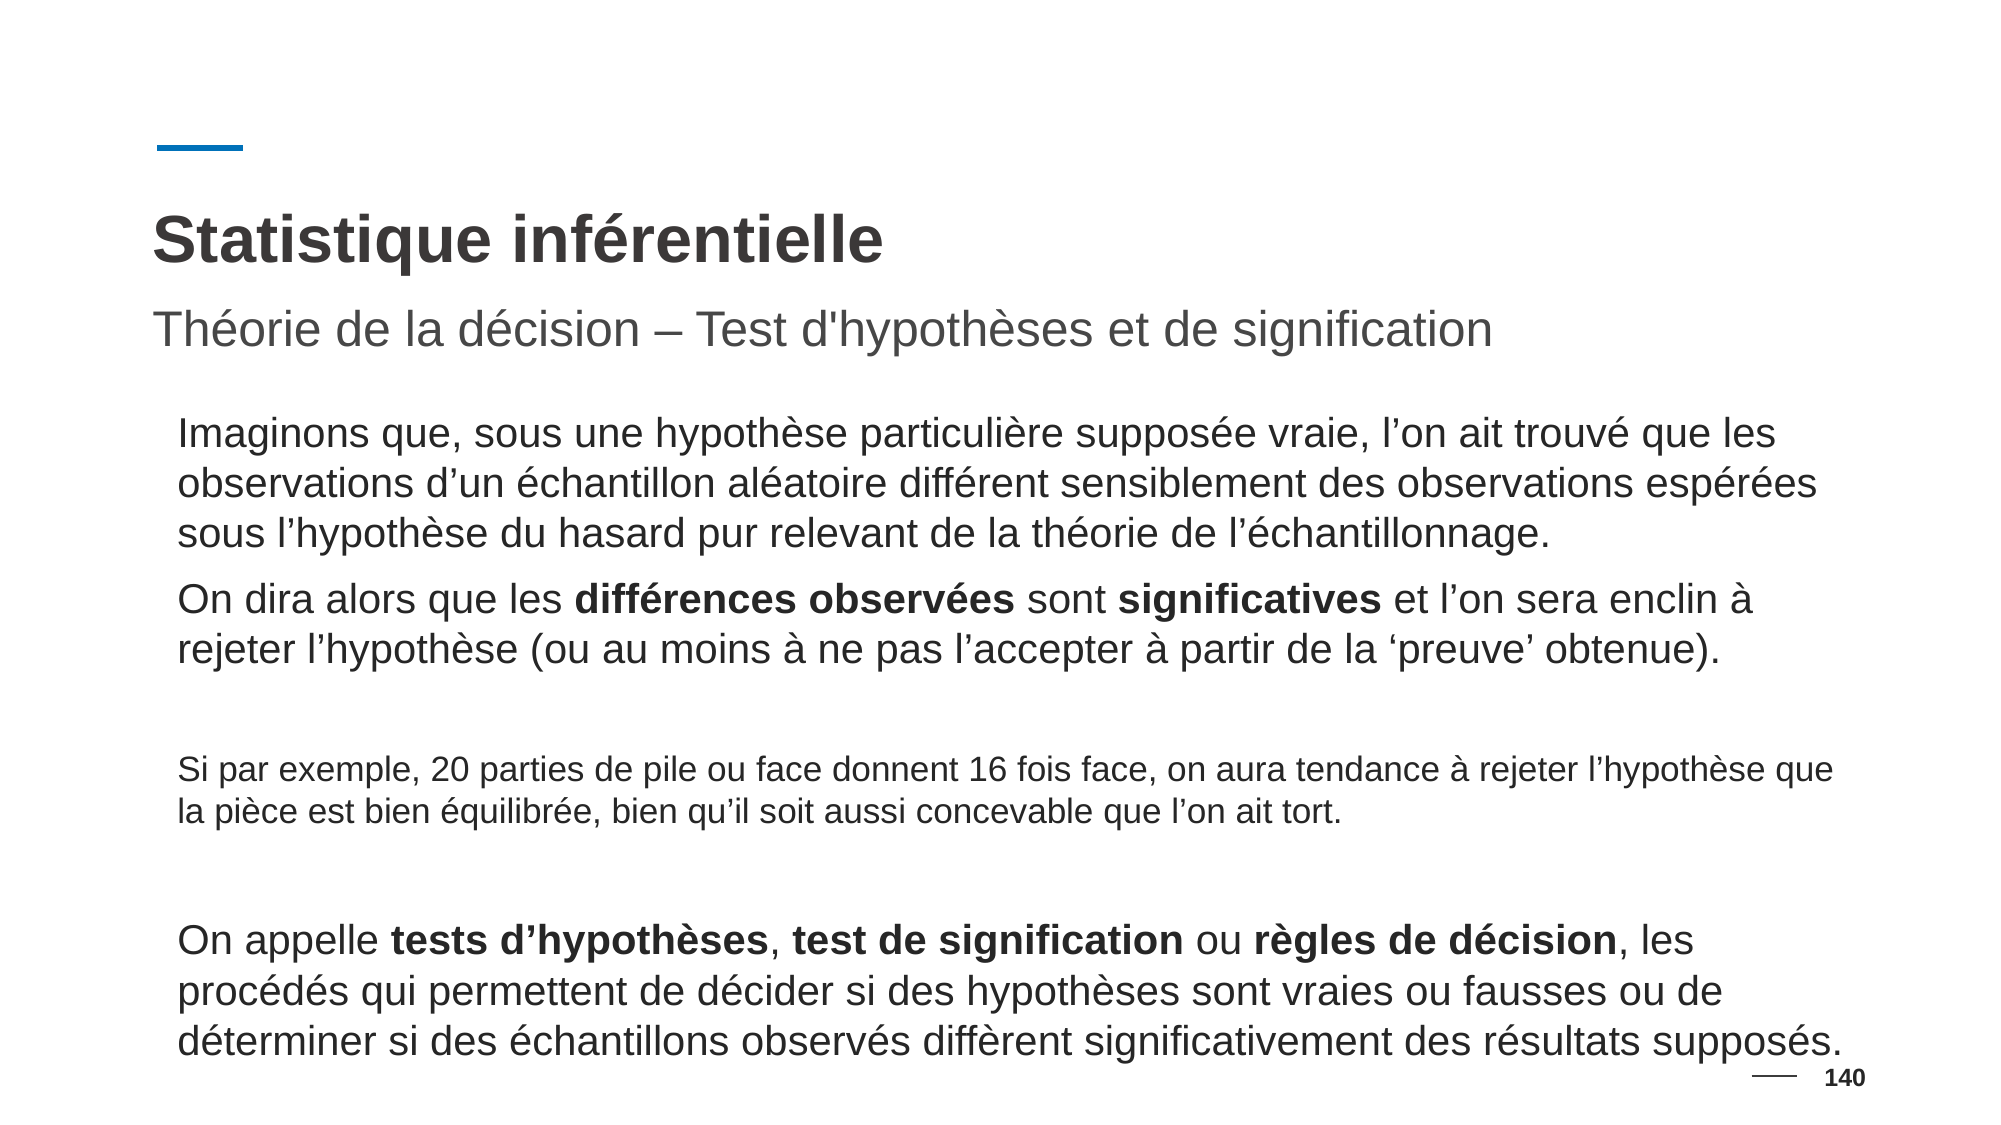

# Statistique inférentielle
Théorie de la décision – Test d'hypothèses et de signification
Imaginons que, sous une hypothèse particulière supposée vraie, l’on ait trouvé que les observations d’un échantillon aléatoire différent sensiblement des observations espérées sous l’hypothèse du hasard pur relevant de la théorie de l’échantillonnage.
On dira alors que les différences observées sont significatives et l’on sera enclin à rejeter l’hypothèse (ou au moins à ne pas l’accepter à partir de la ‘preuve’ obtenue).

Si par exemple, 20 parties de pile ou face donnent 16 fois face, on aura tendance à rejeter l’hypothèse que la pièce est bien équilibrée, bien qu’il soit aussi concevable que l’on ait tort.

On appelle tests d’hypothèses, test de signification ou règles de décision, les procédés qui permettent de décider si des hypothèses sont vraies ou fausses ou de déterminer si des échantillons observés diffèrent significativement des résultats supposés.
140